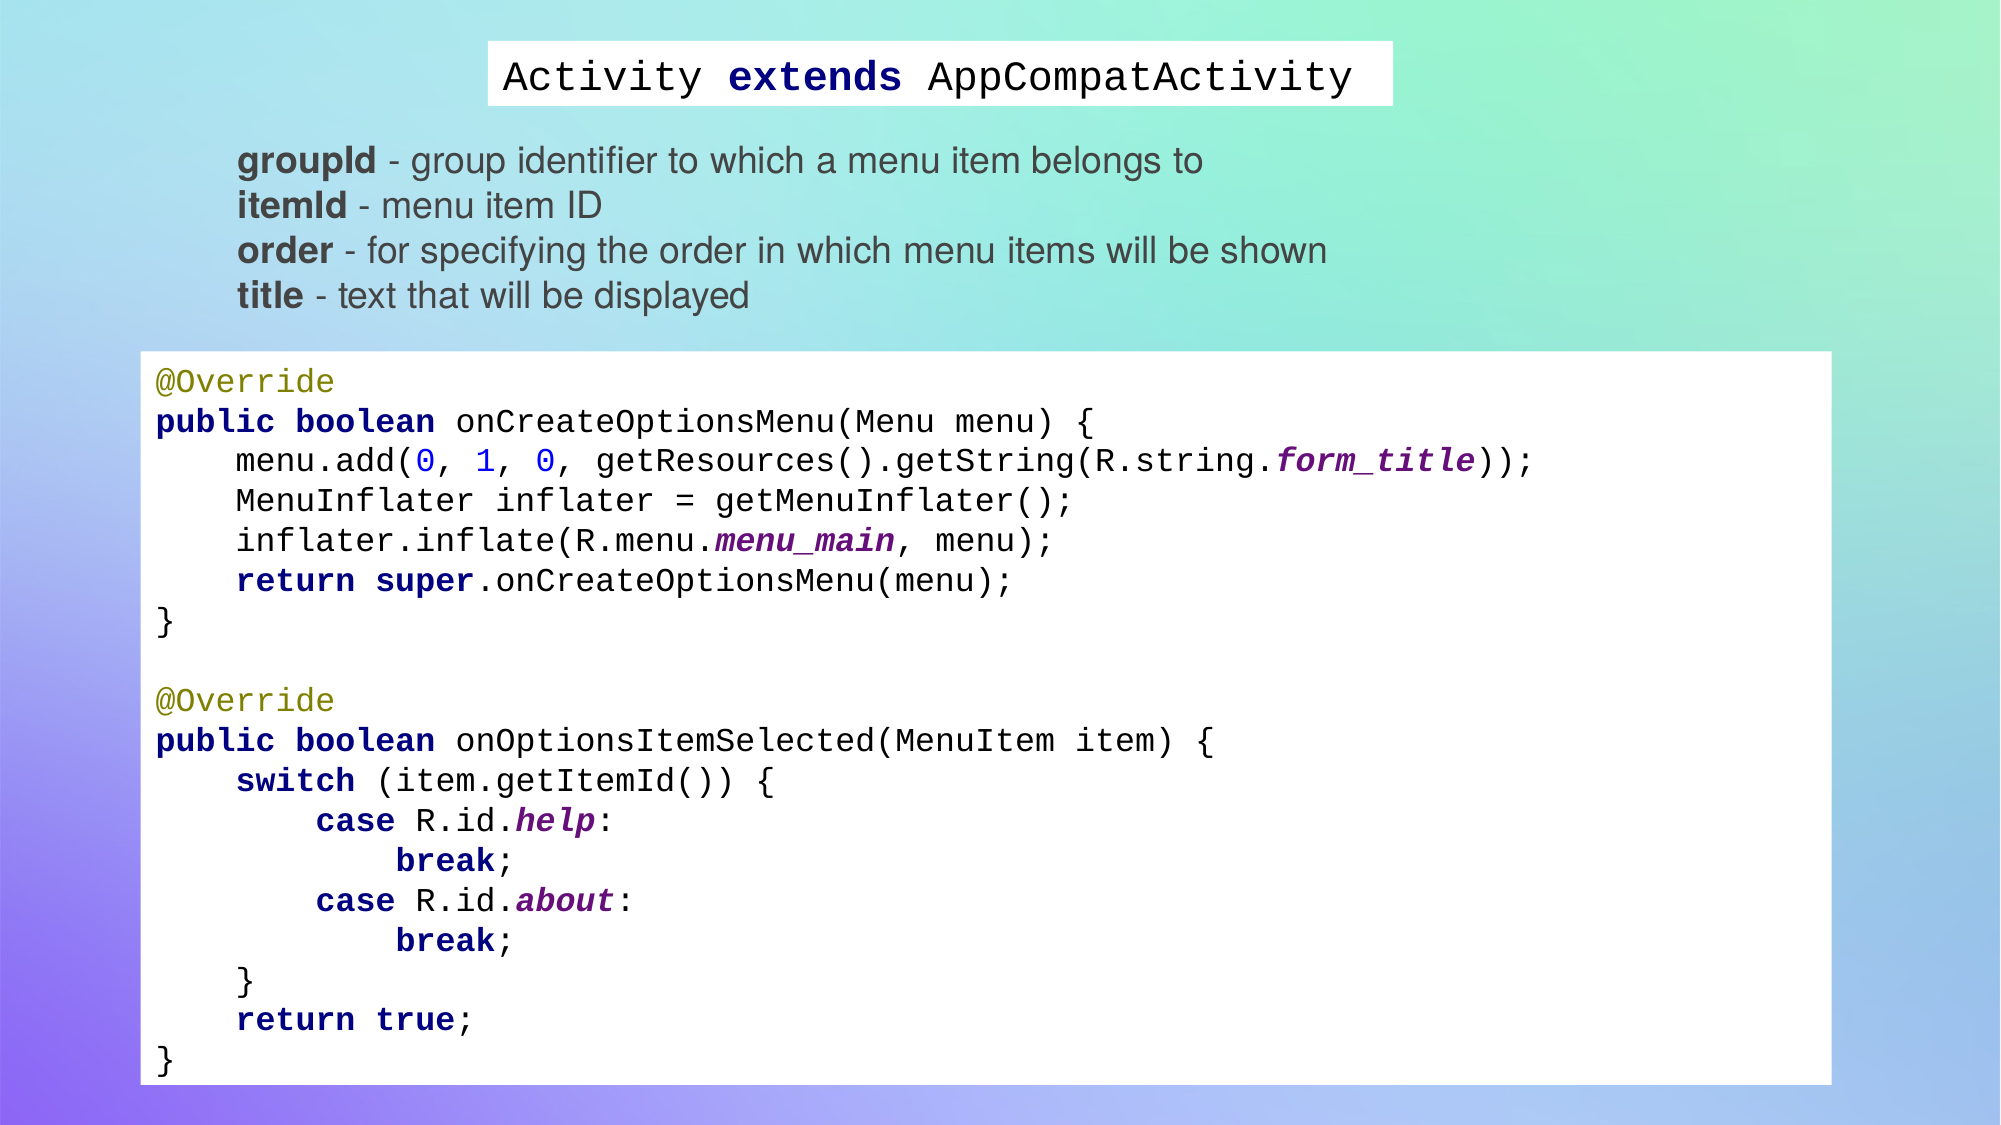

Activity extends AppCompatActivity
groupId - group identifier to which a menu item belongs to
itemId - menu item ID
order - for specifying the order in which menu items will be shown
title - text that will be displayed
@Override
public boolean onCreateOptionsMenu(Menu menu) {
    menu.add(0, 1, 0, getResources().getString(R.string.form_title));
    MenuInflater inflater = getMenuInflater();
    inflater.inflate(R.menu.menu_main, menu);
    return super.onCreateOptionsMenu(menu);
}
@Override
public boolean onOptionsItemSelected(MenuItem item) {
    switch (item.getItemId()) {
        case R.id.help:
            break;
        case R.id.about:
            break;
    }
    return true;
}